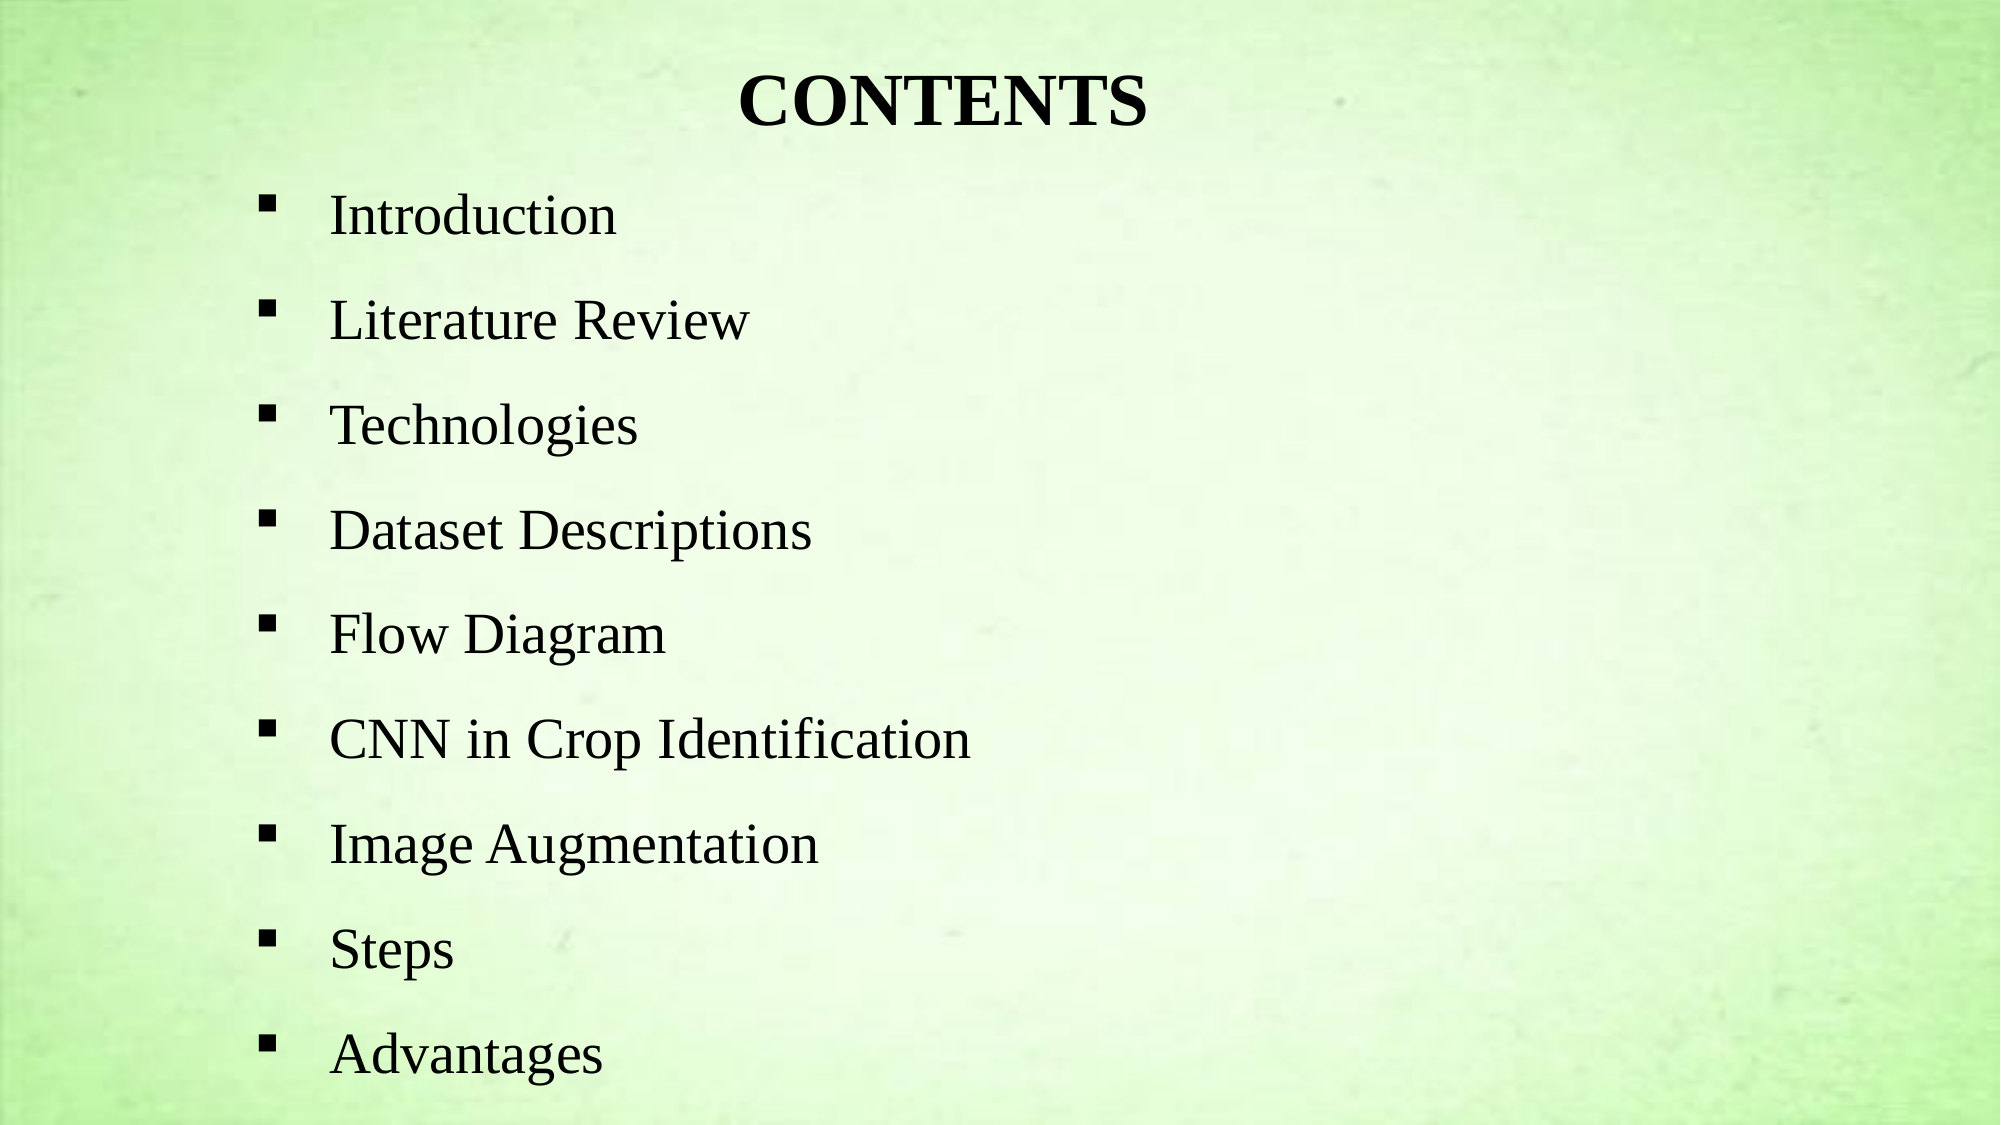

CONTENTS
Introduction
Literature Review
Technologies
Dataset Descriptions
Flow Diagram
CNN in Crop Identification
Image Augmentation
Steps
Advantages